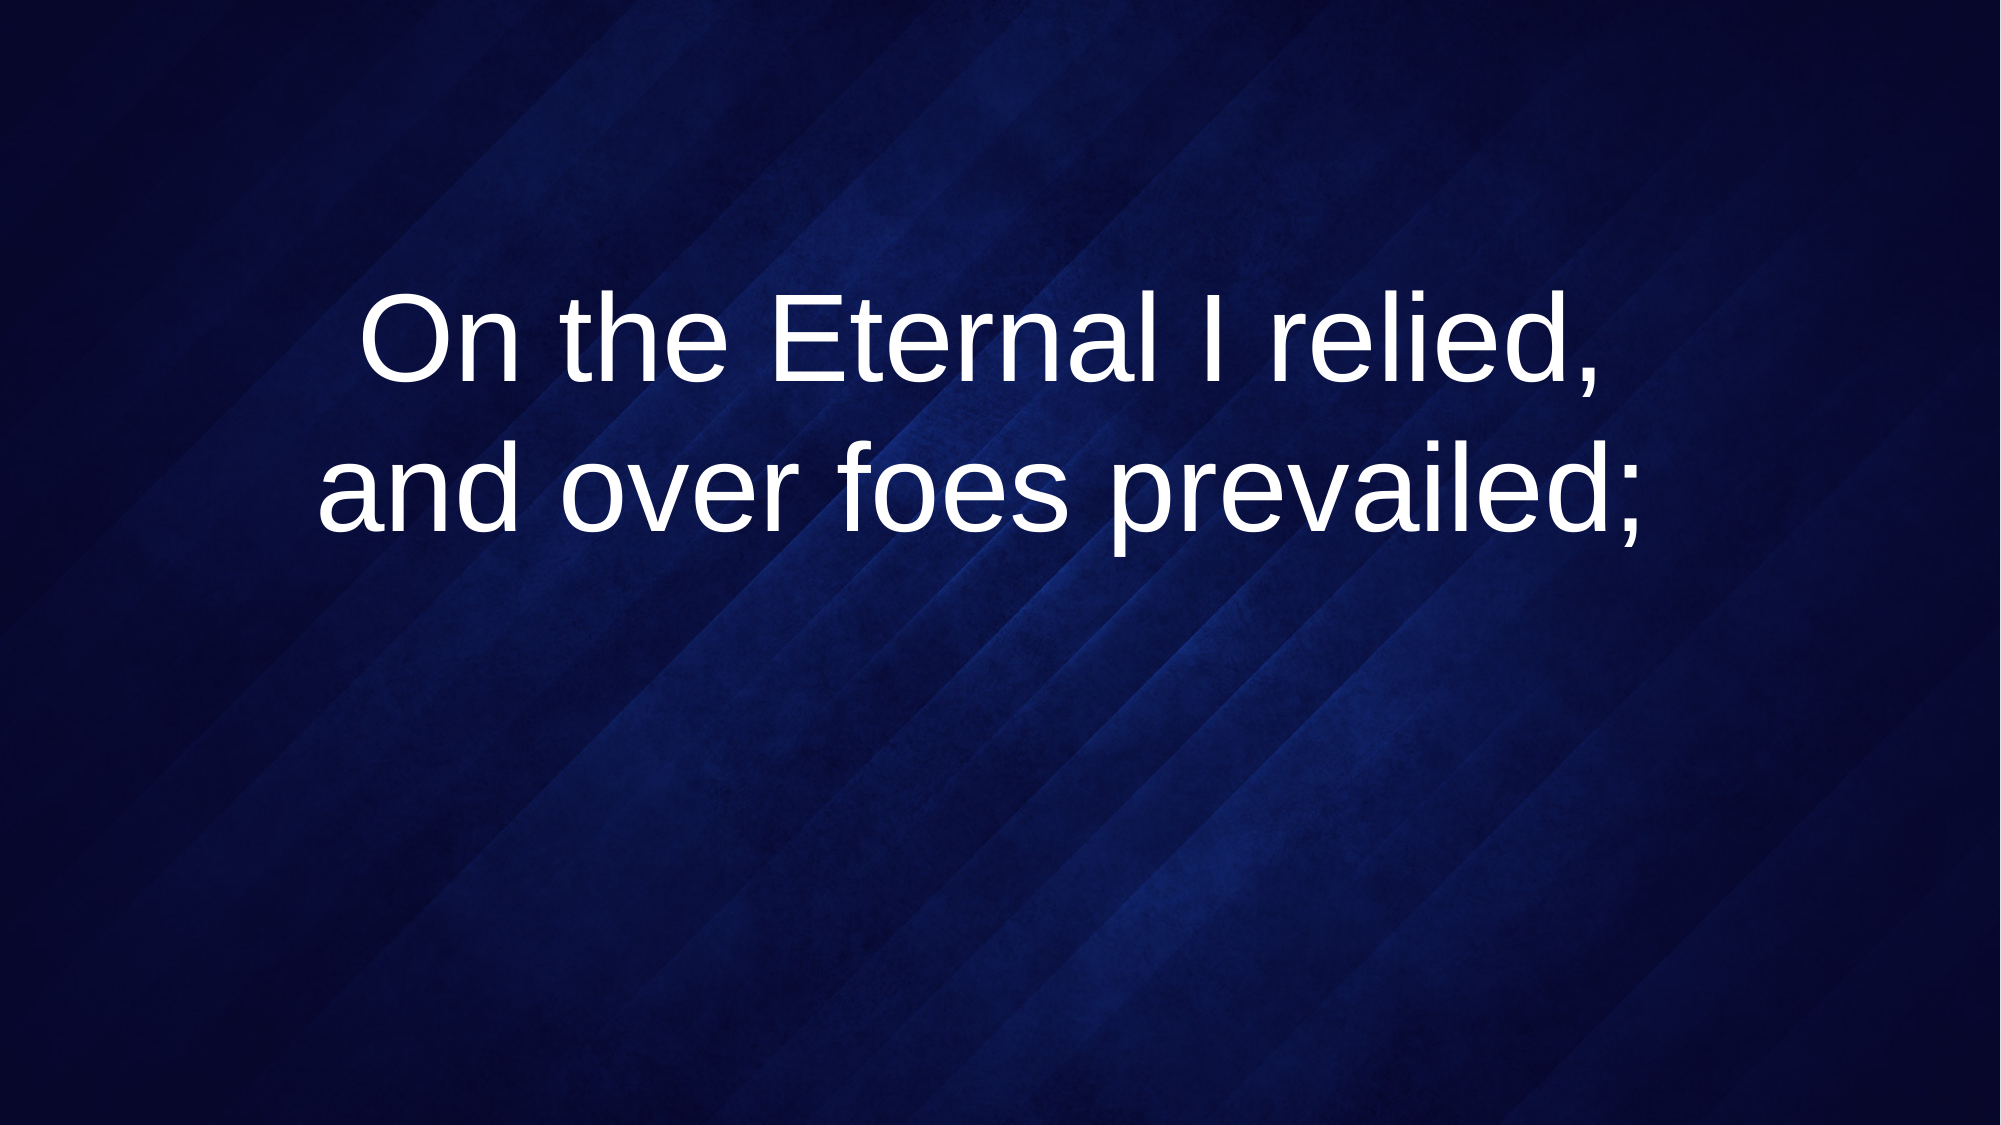

# On the Eternal I relied, and over foes prevailed;